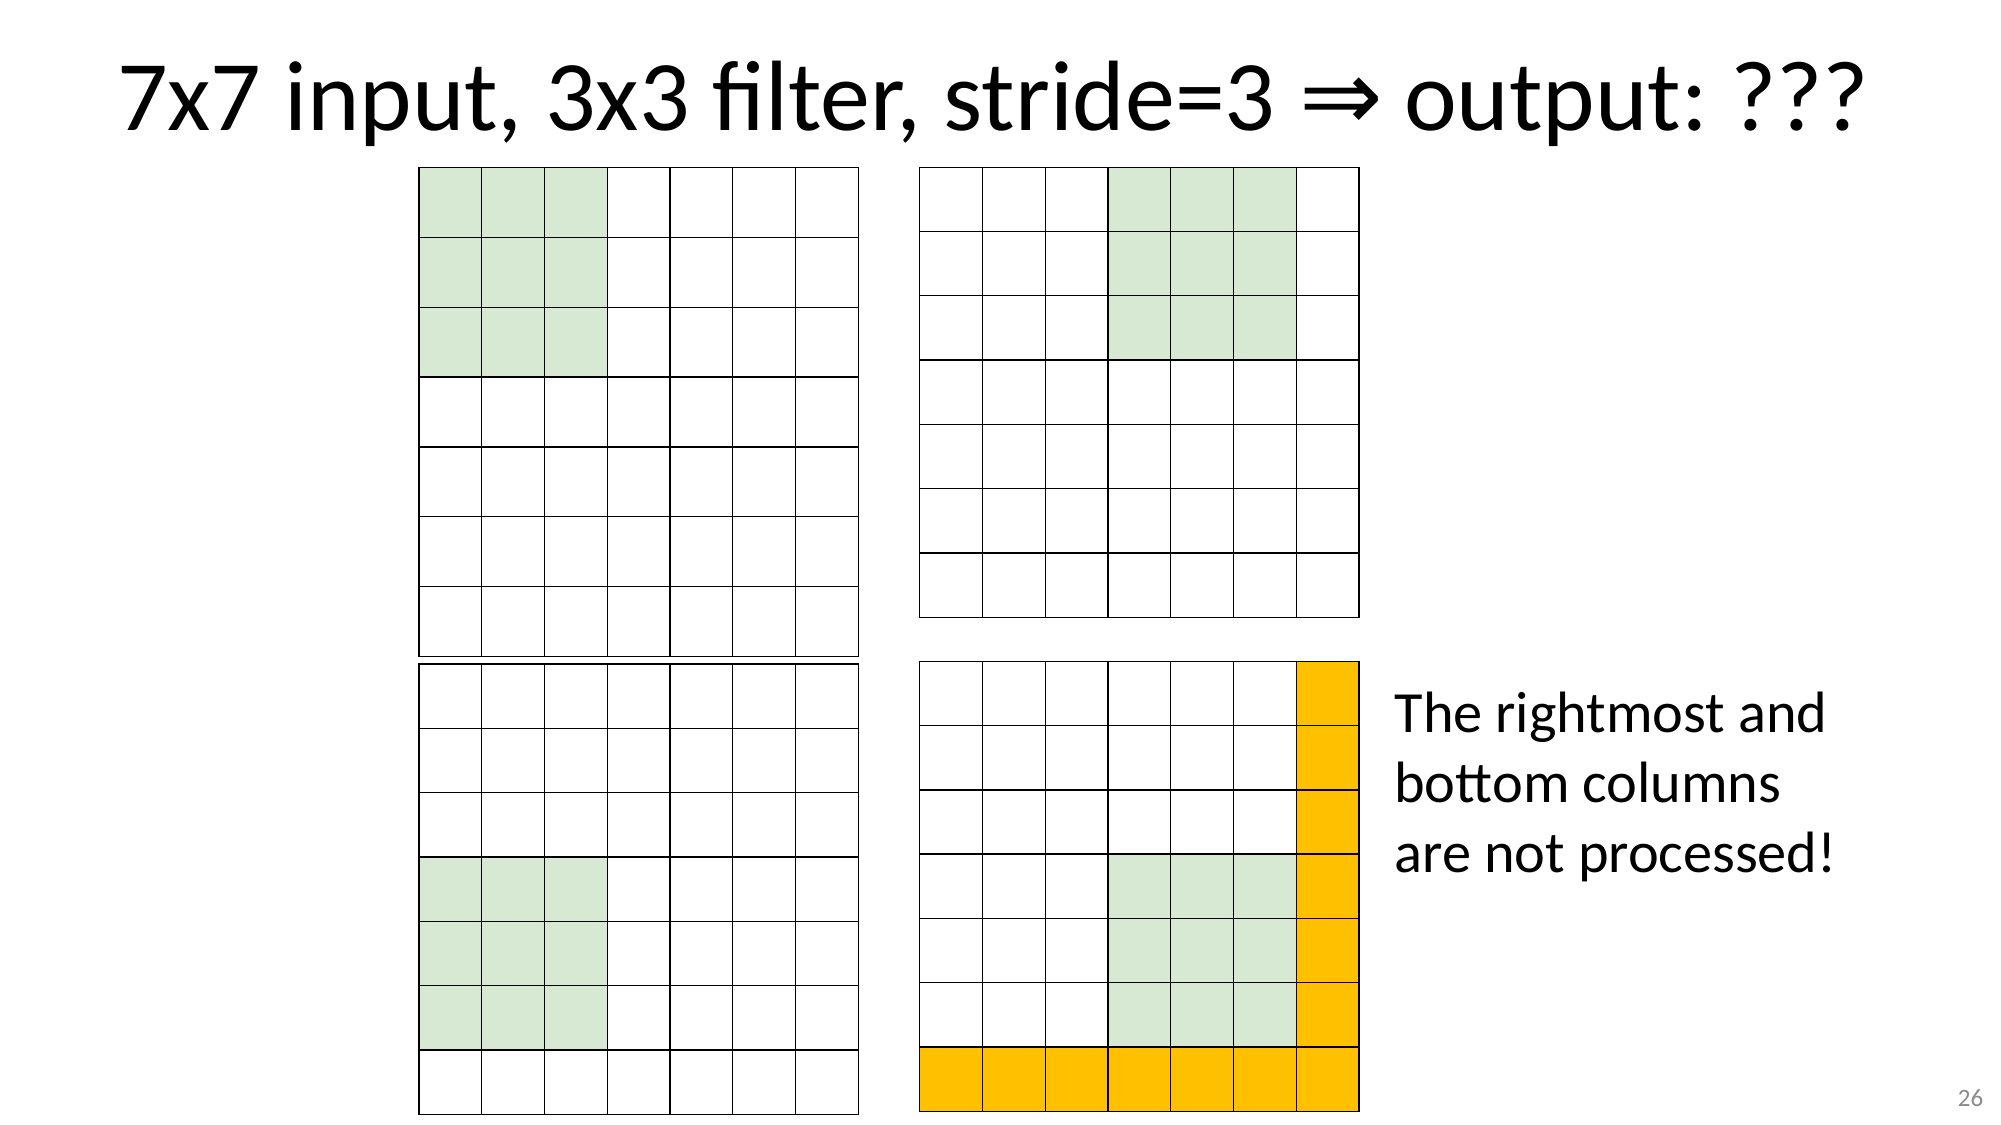

# 7x7 input, 3x3 filter, stride=3 ⇒ output: ???
|  |  |  |  |  |  |  |
| --- | --- | --- | --- | --- | --- | --- |
|  |  |  |  |  |  |  |
|  |  |  |  |  |  |  |
|  |  |  |  |  |  |  |
|  |  |  |  |  |  |  |
|  |  |  |  |  |  |  |
|  |  |  |  |  |  |  |
|  |  |  |  |  |  |  |
| --- | --- | --- | --- | --- | --- | --- |
|  |  |  |  |  |  |  |
|  |  |  |  |  |  |  |
|  |  |  |  |  |  |  |
|  |  |  |  |  |  |  |
|  |  |  |  |  |  |  |
|  |  |  |  |  |  |  |

|  |  |  |  |  |  |  |
| --- | --- | --- | --- | --- | --- | --- |
|  |  |  |  |  |  |  |
|  |  |  |  |  |  |  |
|  |  |  |  |  |  |  |
|  |  |  |  |  |  |  |
|  |  |  |  |  |  |  |
|  |  |  |  |  |  |  |
|  |  |  |  |  |  |  |
| --- | --- | --- | --- | --- | --- | --- |
|  |  |  |  |  |  |  |
|  |  |  |  |  |  |  |
|  |  |  |  |  |  |  |
|  |  |  |  |  |  |  |
|  |  |  |  |  |  |  |
|  |  |  |  |  |  |  |
The rightmost and bottom columns are not processed!
26